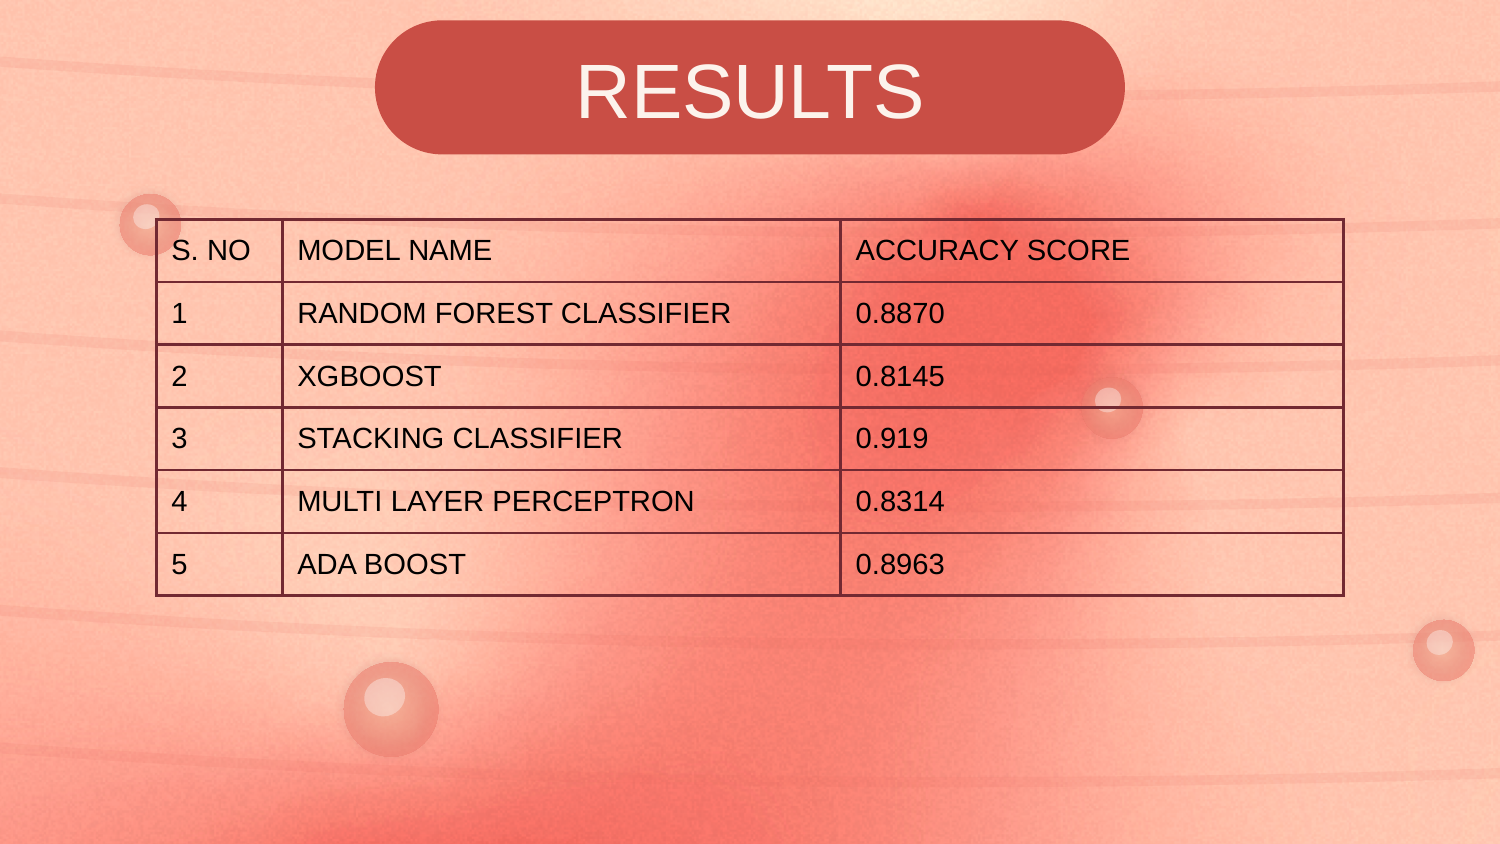

RESULTS

| S. NO | MODEL NAME | ACCURACY SCORE |
| --- | --- | --- |
| 1 | RANDOM FOREST CLASSIFIER | 0.8870 |
| 2 | XGBOOST | 0.8145 |
| 3 | STACKING CLASSIFIER | 0.919 |
| 4 | MULTI LAYER PERCEPTRON | 0.8314 |
| 5 | ADA BOOST | 0.8963 |